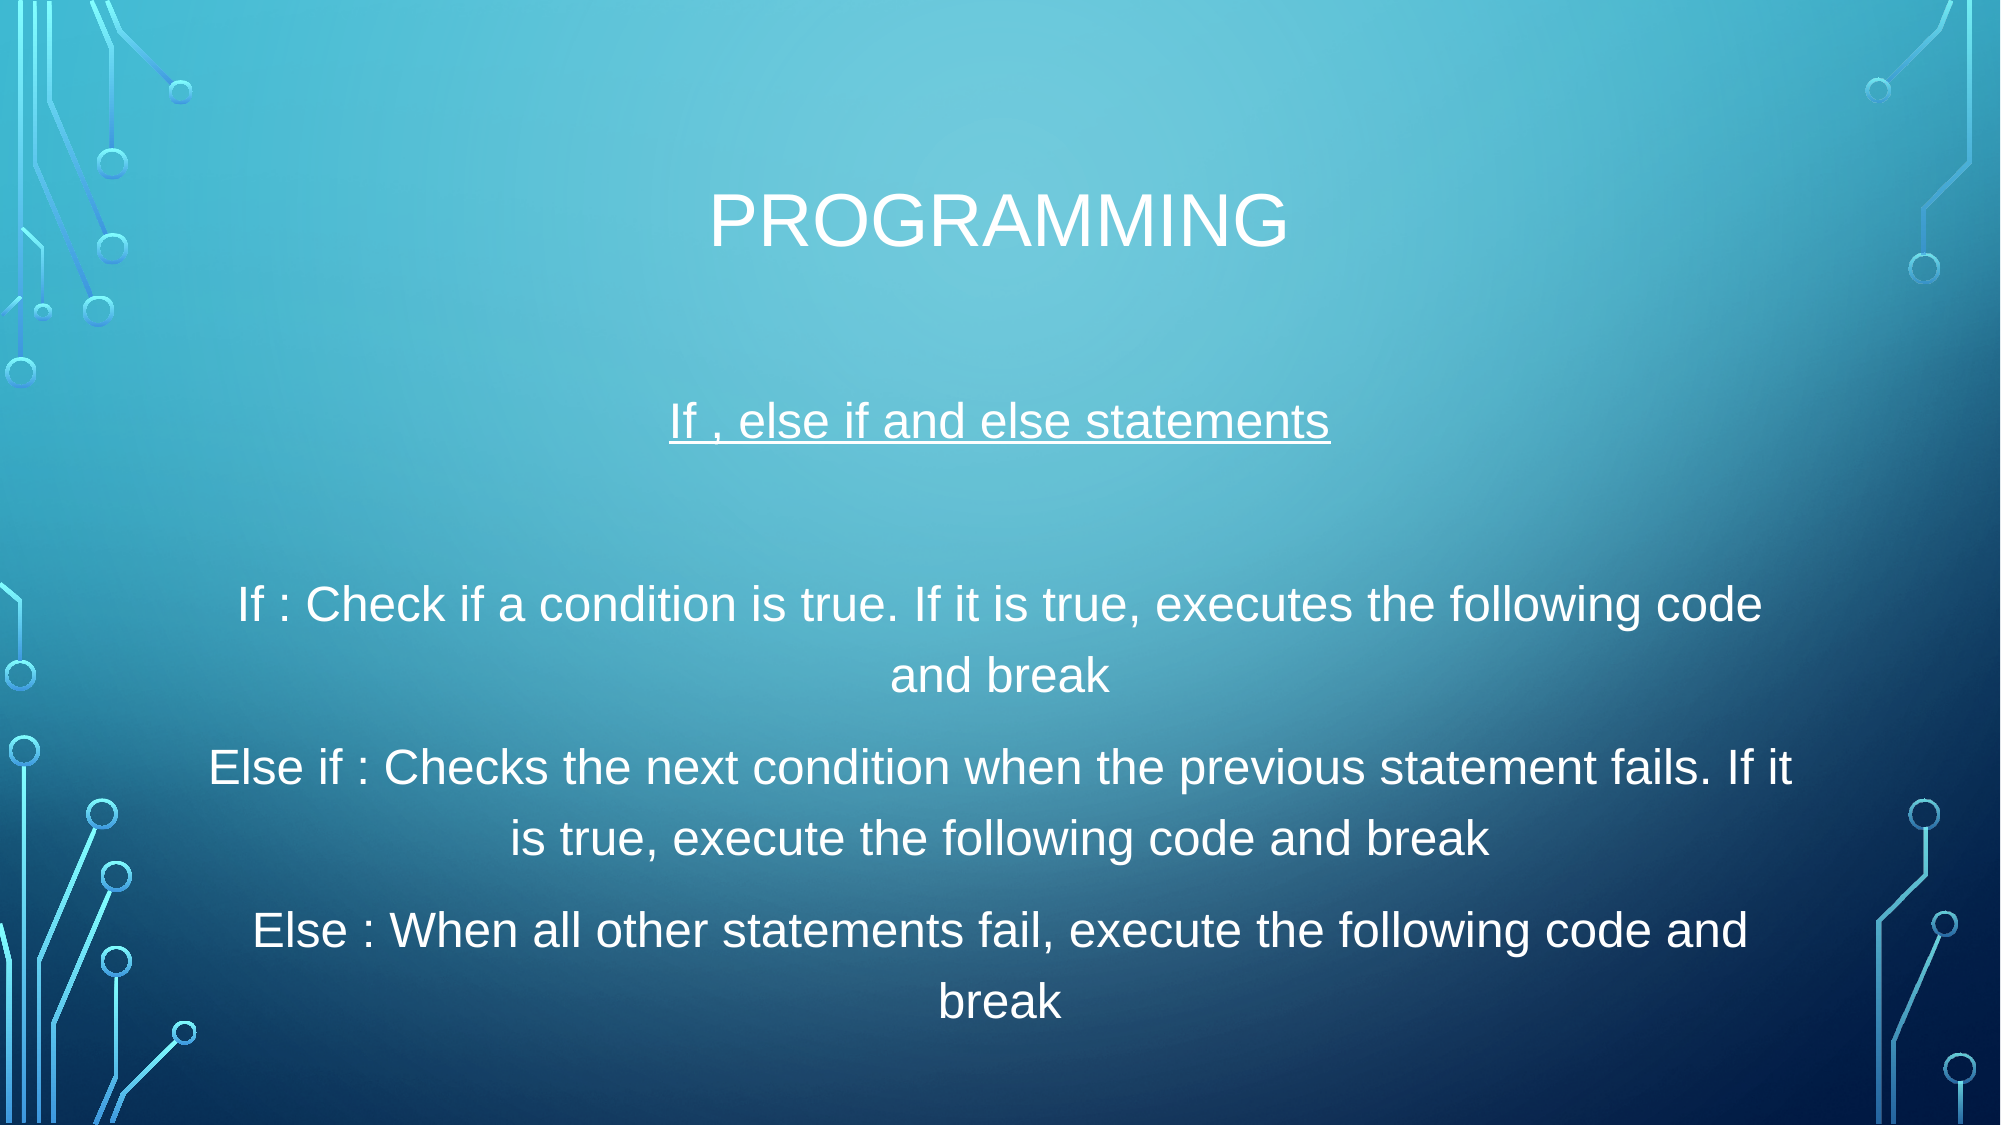

# programming
If , else if and else statements
If : Check if a condition is true. If it is true, executes the following code and break
Else if : Checks the next condition when the previous statement fails. If it is true, execute the following code and break
Else : When all other statements fail, execute the following code and break